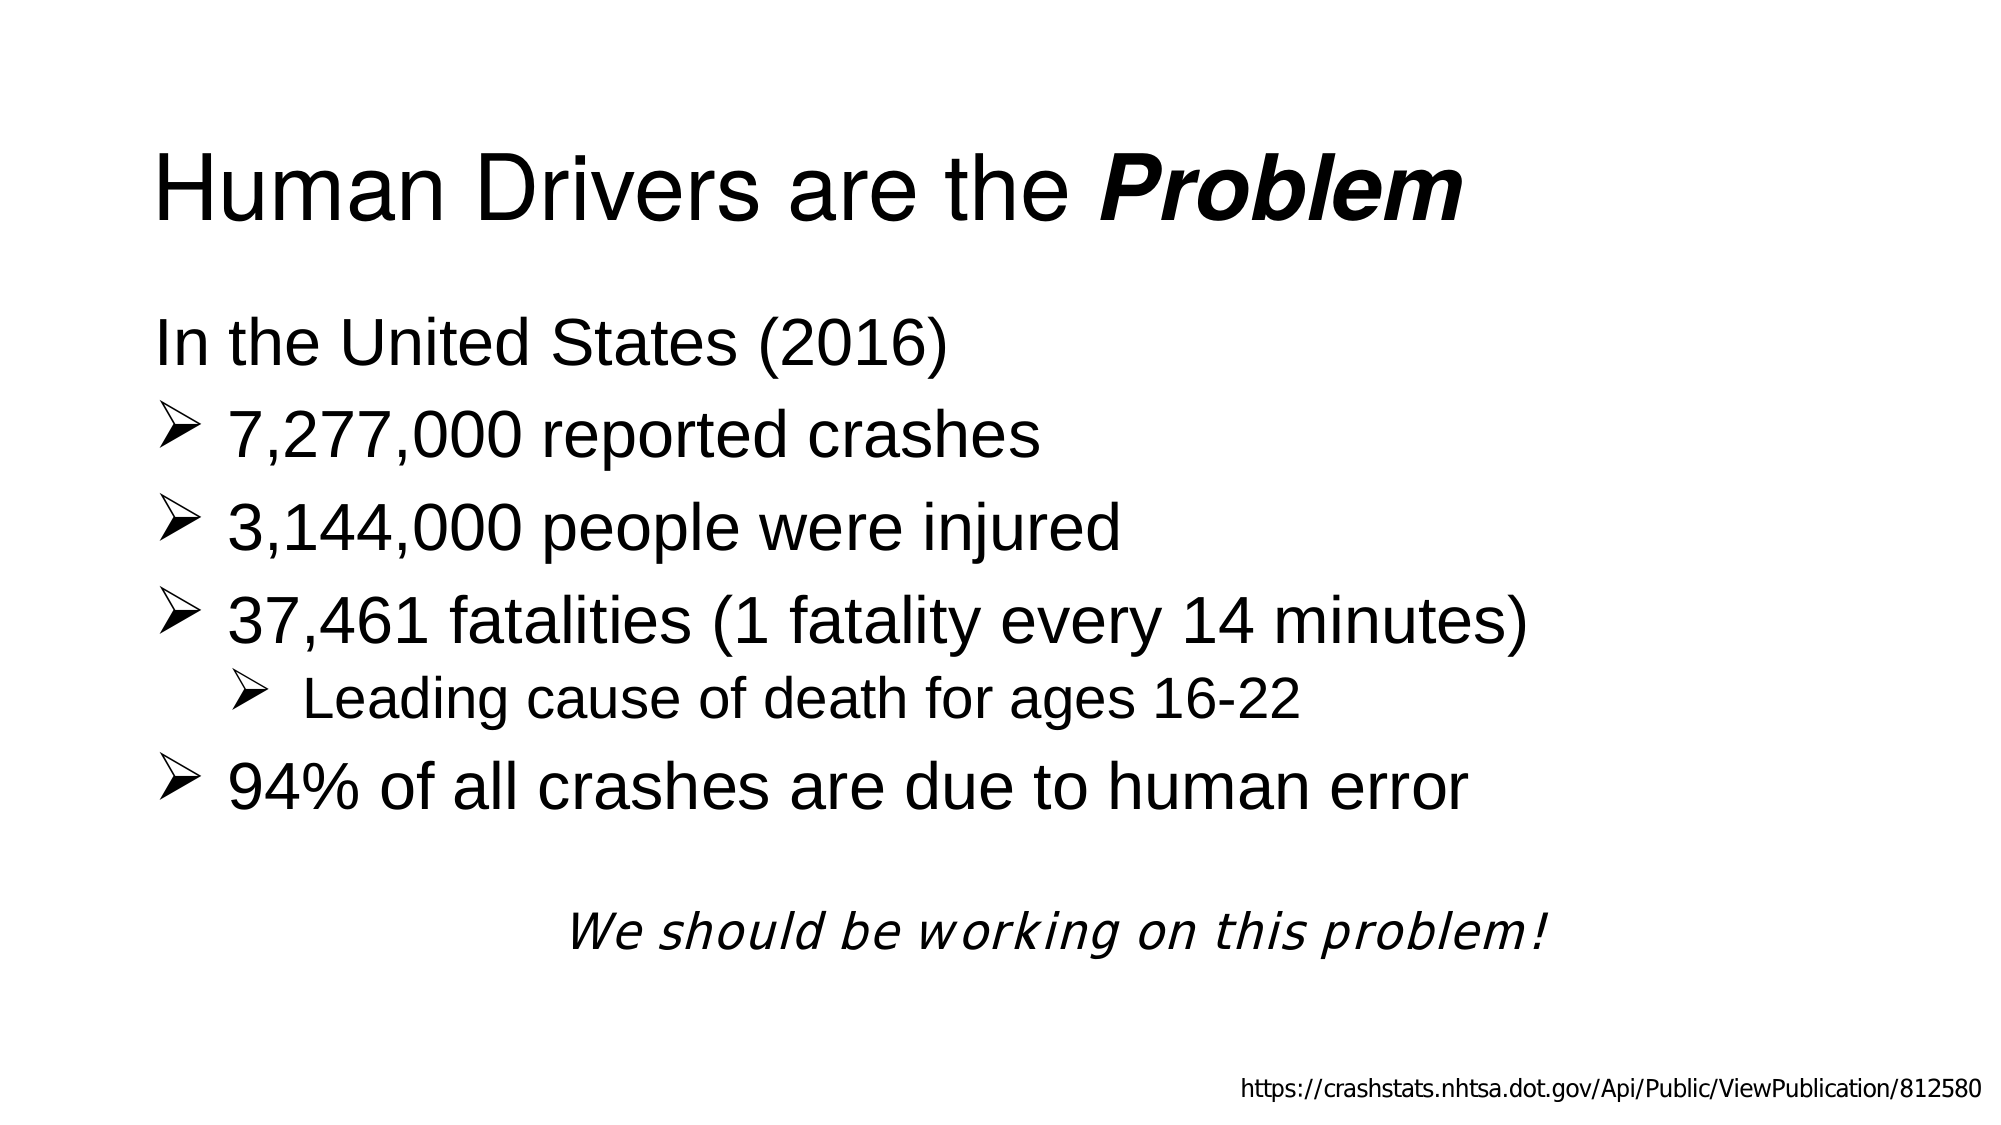

# Human Drivers are the Problem
In the United States (2016)
7,277,000 reported crashes
3,144,000 people were injured
37,461 fatalities (1 fatality every 14 minutes)
Leading cause of death for ages 16-22
94% of all crashes are due to human error

We should be working on this problem!
https://crashstats.nhtsa.dot.gov/Api/Public/ViewPublication/812580